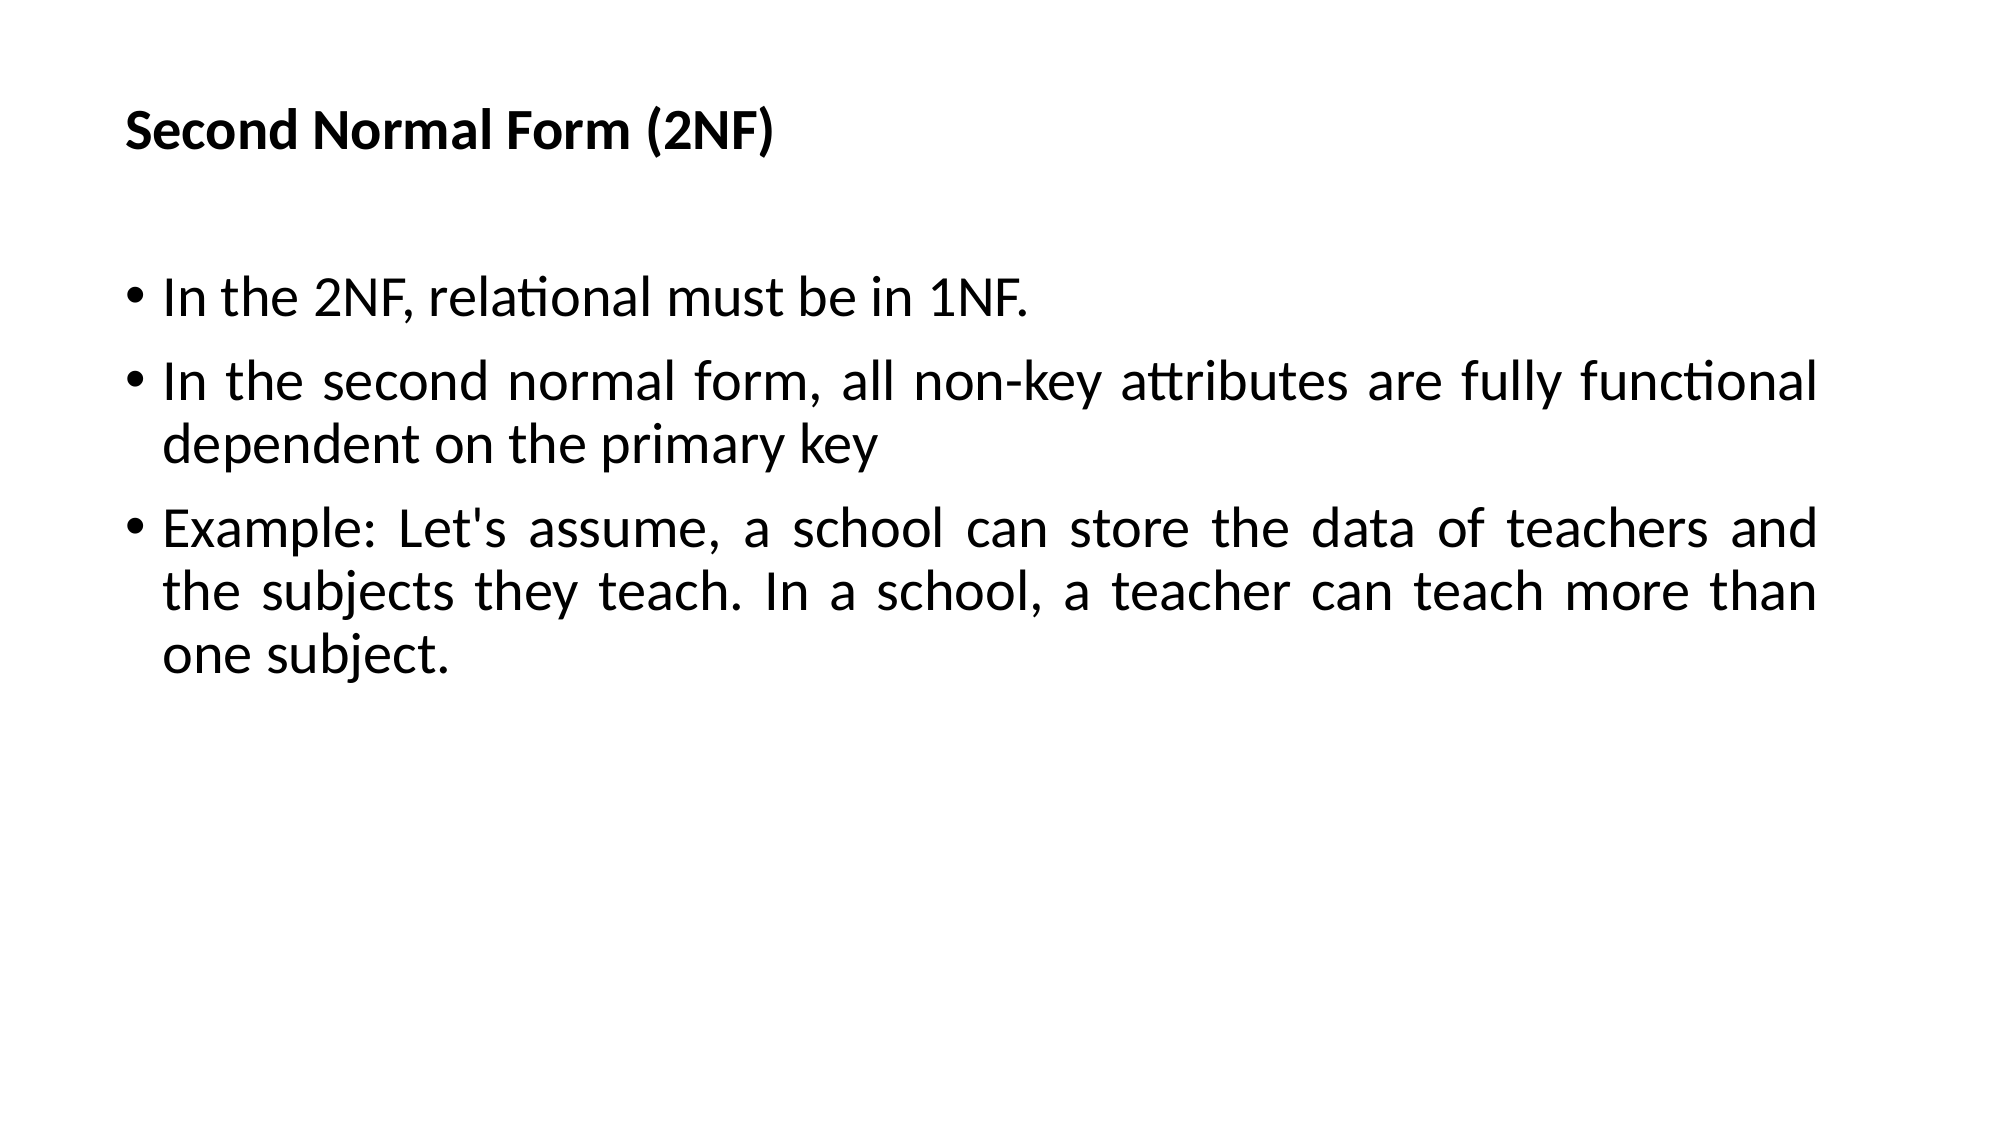

Second Normal Form (2NF)

In the 2NF, relational must be in 1NF.
In the second normal form, all non-key attributes are fully functional dependent on the primary key
Example: Let's assume, a school can store the data of teachers and the subjects they teach. In a school, a teacher can teach more than one subject.